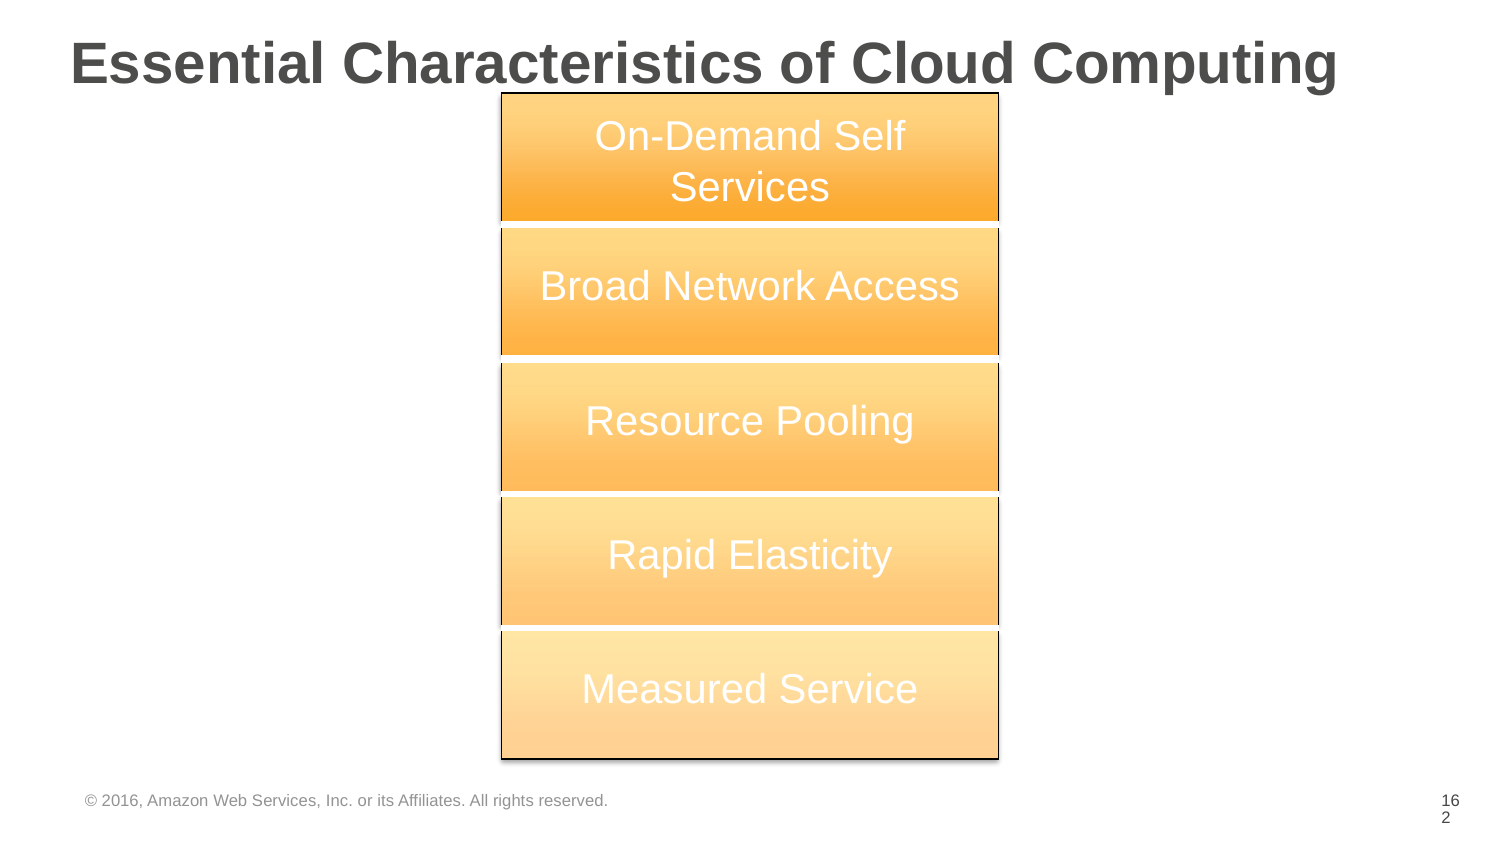

# Essential Characteristics of Cloud Computing

| On-Demand Self Services |
| --- |
| Broad Network Access |
| Resource Pooling |
| Rapid Elasticity |
| Measured Service |

© 2016, Amazon Web Services, Inc. or its Affiliates. All rights reserved.
162